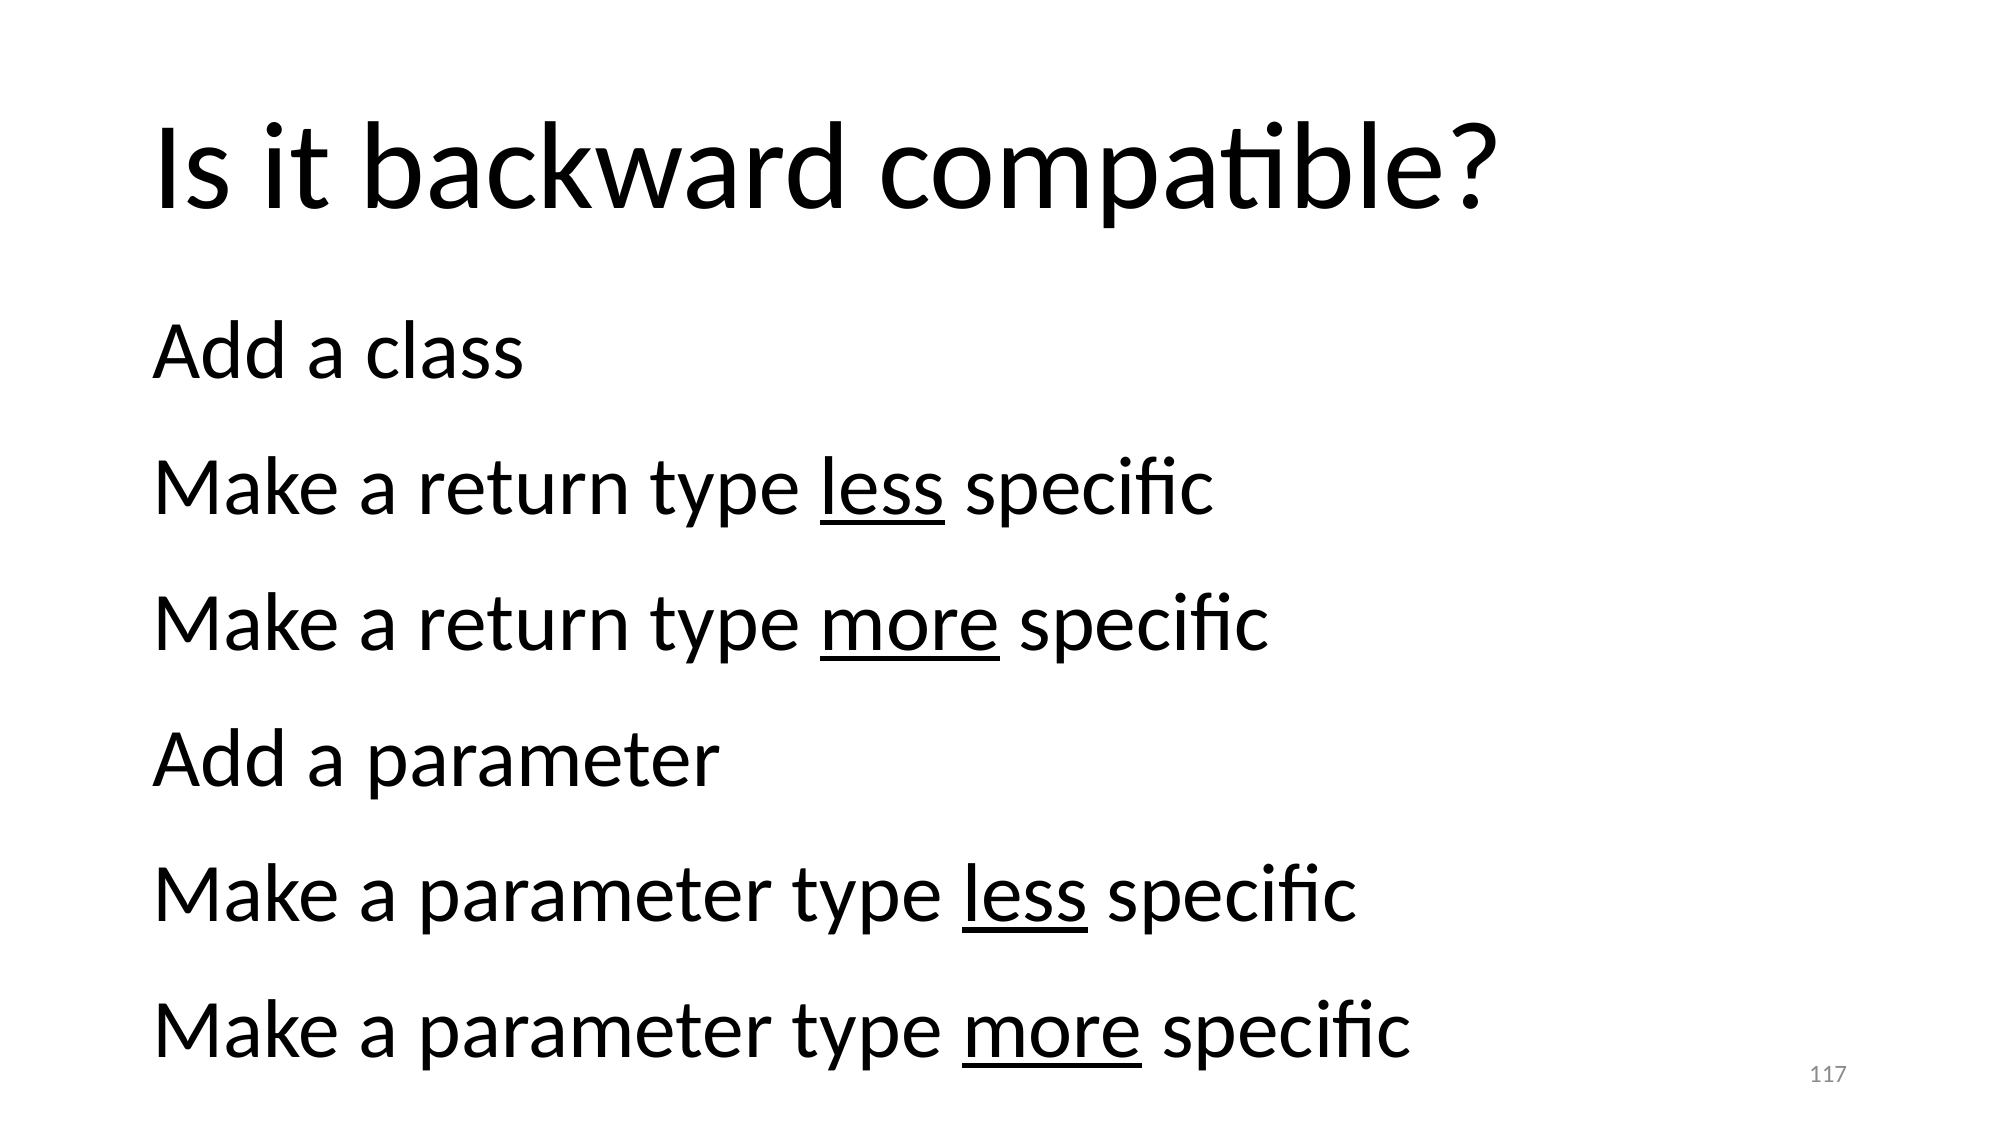

# Is it backward compatible?
Add a class
Make a return type less specific
Make a return type more specific
Add a parameter
Make a parameter type less specific
Make a parameter type more specific
117